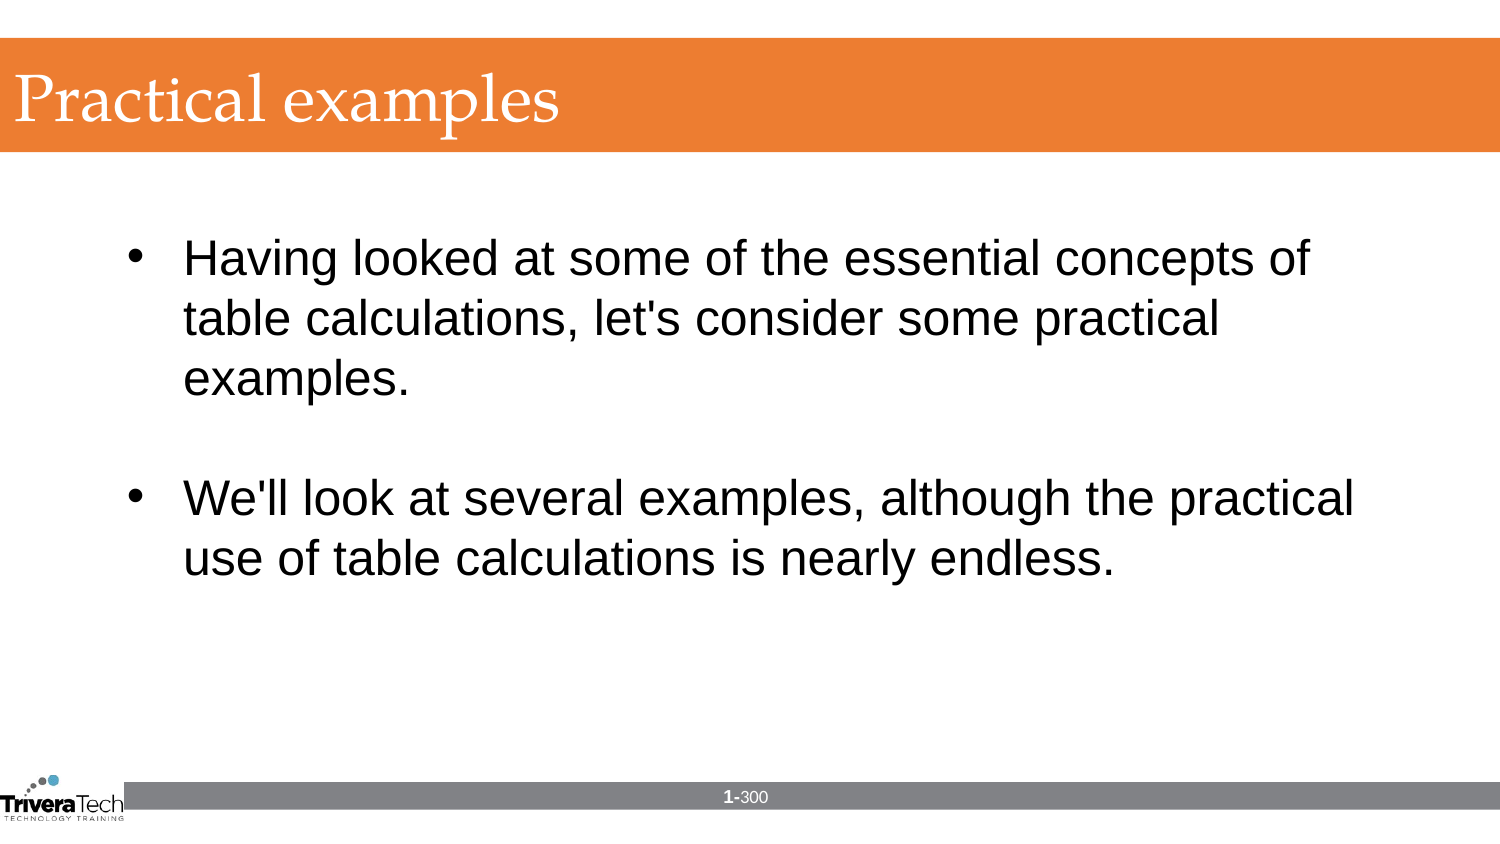

Practical examples
Having looked at some of the essential concepts of table calculations, let's consider some practical examples.

We'll look at several examples, although the practical use of table calculations is nearly endless.
1-300